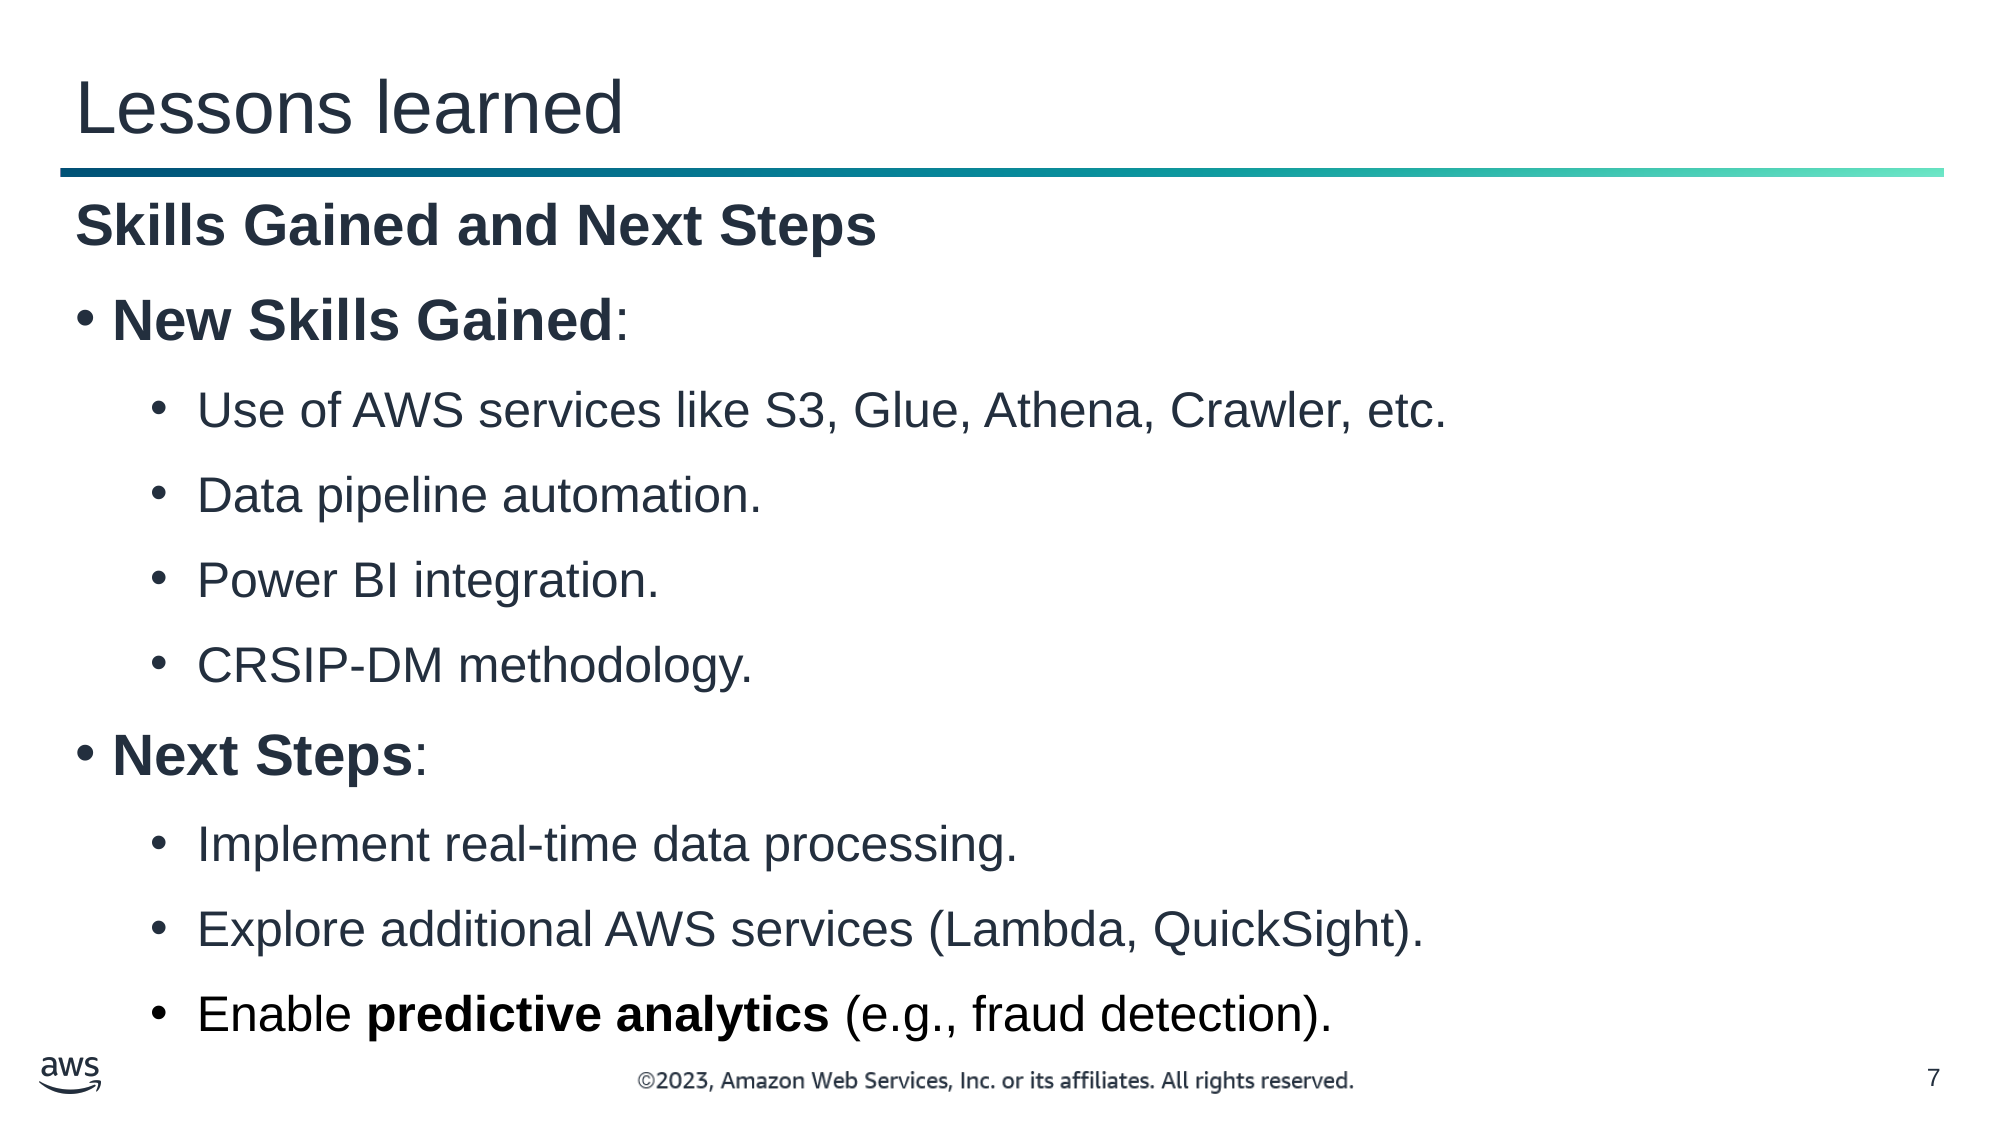

Lessons learned
Skills Gained and Next Steps
New Skills Gained:
Use of AWS services like S3, Glue, Athena, Crawler, etc.
Data pipeline automation.
Power BI integration.
CRSIP-DM methodology.
Next Steps:
Implement real-time data processing.
Explore additional AWS services (Lambda, QuickSight).
Enable predictive analytics (e.g., fraud detection).

7